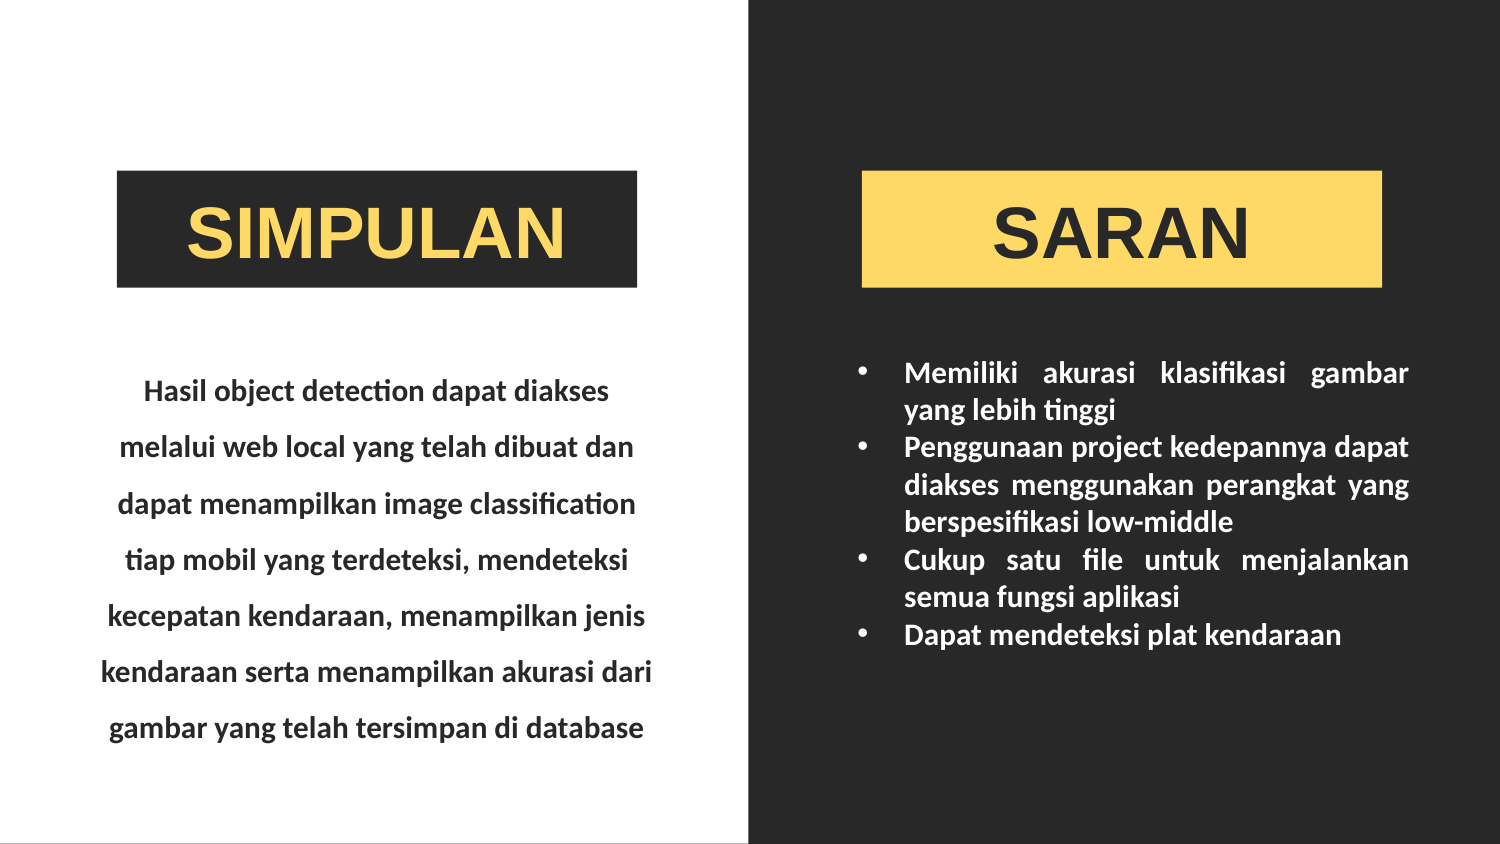

SIMPULAN
SARAN
Hasil object detection dapat diakses melalui web local yang telah dibuat dan dapat menampilkan image classification tiap mobil yang terdeteksi, mendeteksi kecepatan kendaraan, menampilkan jenis kendaraan serta menampilkan akurasi dari gambar yang telah tersimpan di database
Memiliki akurasi klasifikasi gambar yang lebih tinggi
Penggunaan project kedepannya dapat diakses menggunakan perangkat yang berspesifikasi low-middle
Cukup satu file untuk menjalankan semua fungsi aplikasi
Dapat mendeteksi plat kendaraan